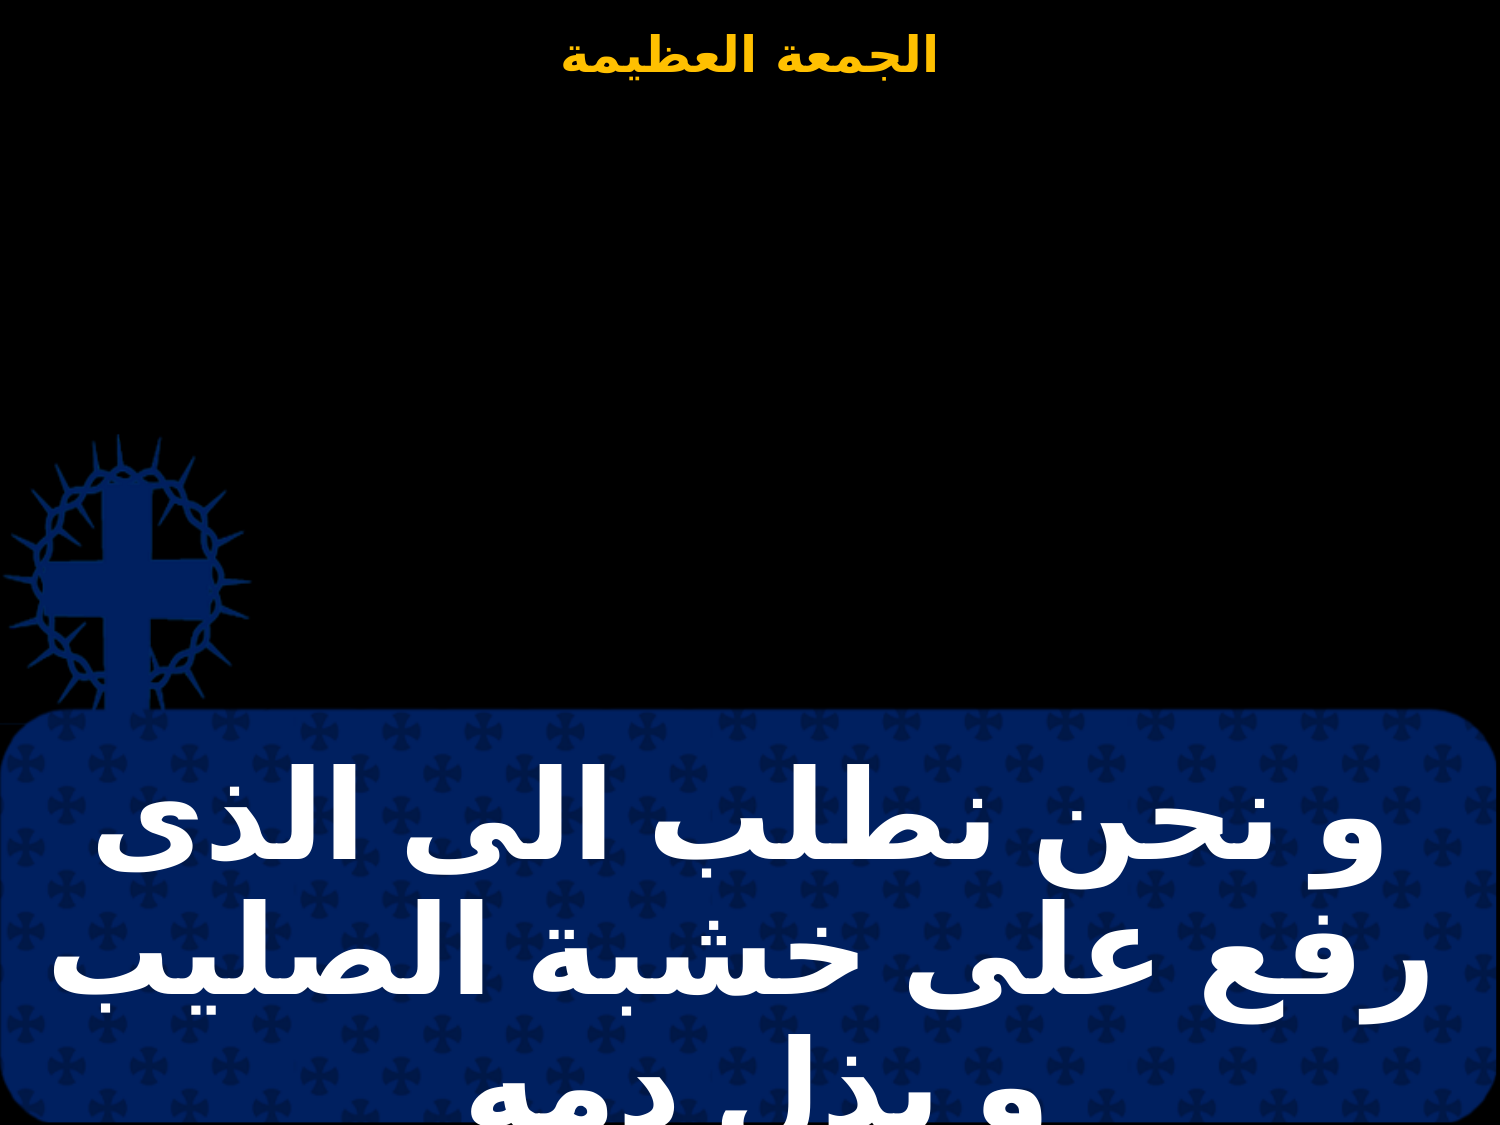

# و نحن نطلب الى الذى رفع على خشبة الصليب و بذل دمه